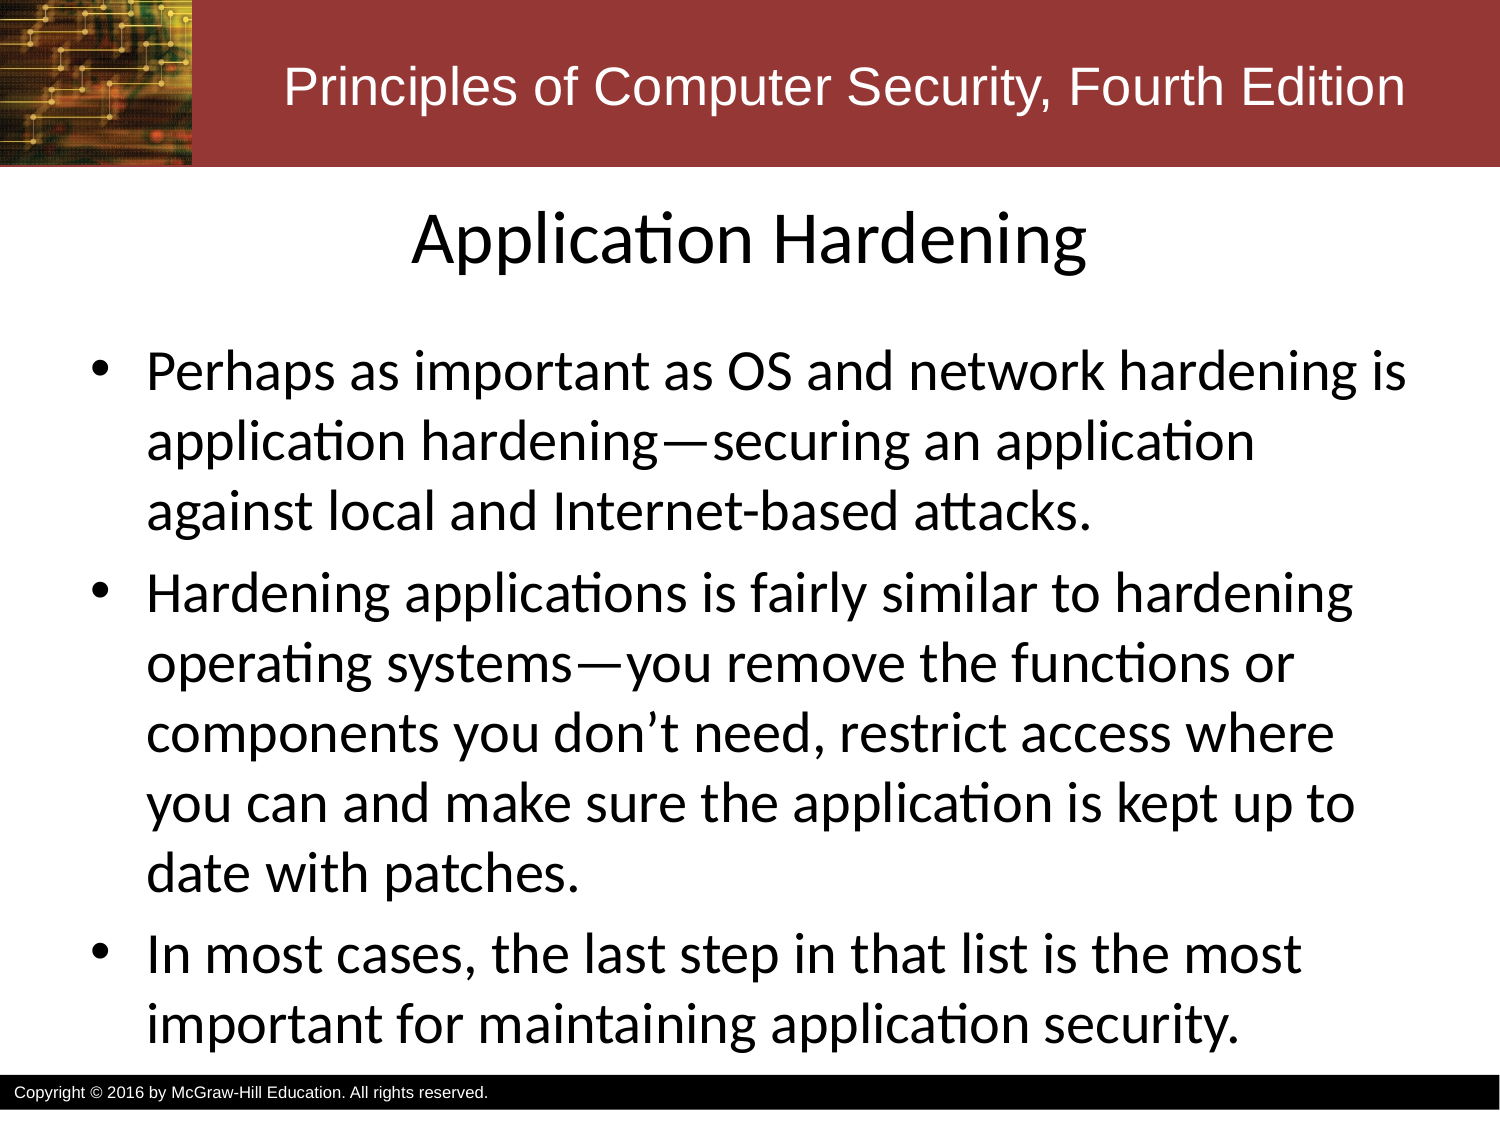

# Application Hardening
Perhaps as important as OS and network hardening is application hardening—securing an application against local and Internet-based attacks.
Hardening applications is fairly similar to hardening operating systems—you remove the functions or components you don’t need, restrict access where you can and make sure the application is kept up to date with patches.
In most cases, the last step in that list is the most important for maintaining application security.